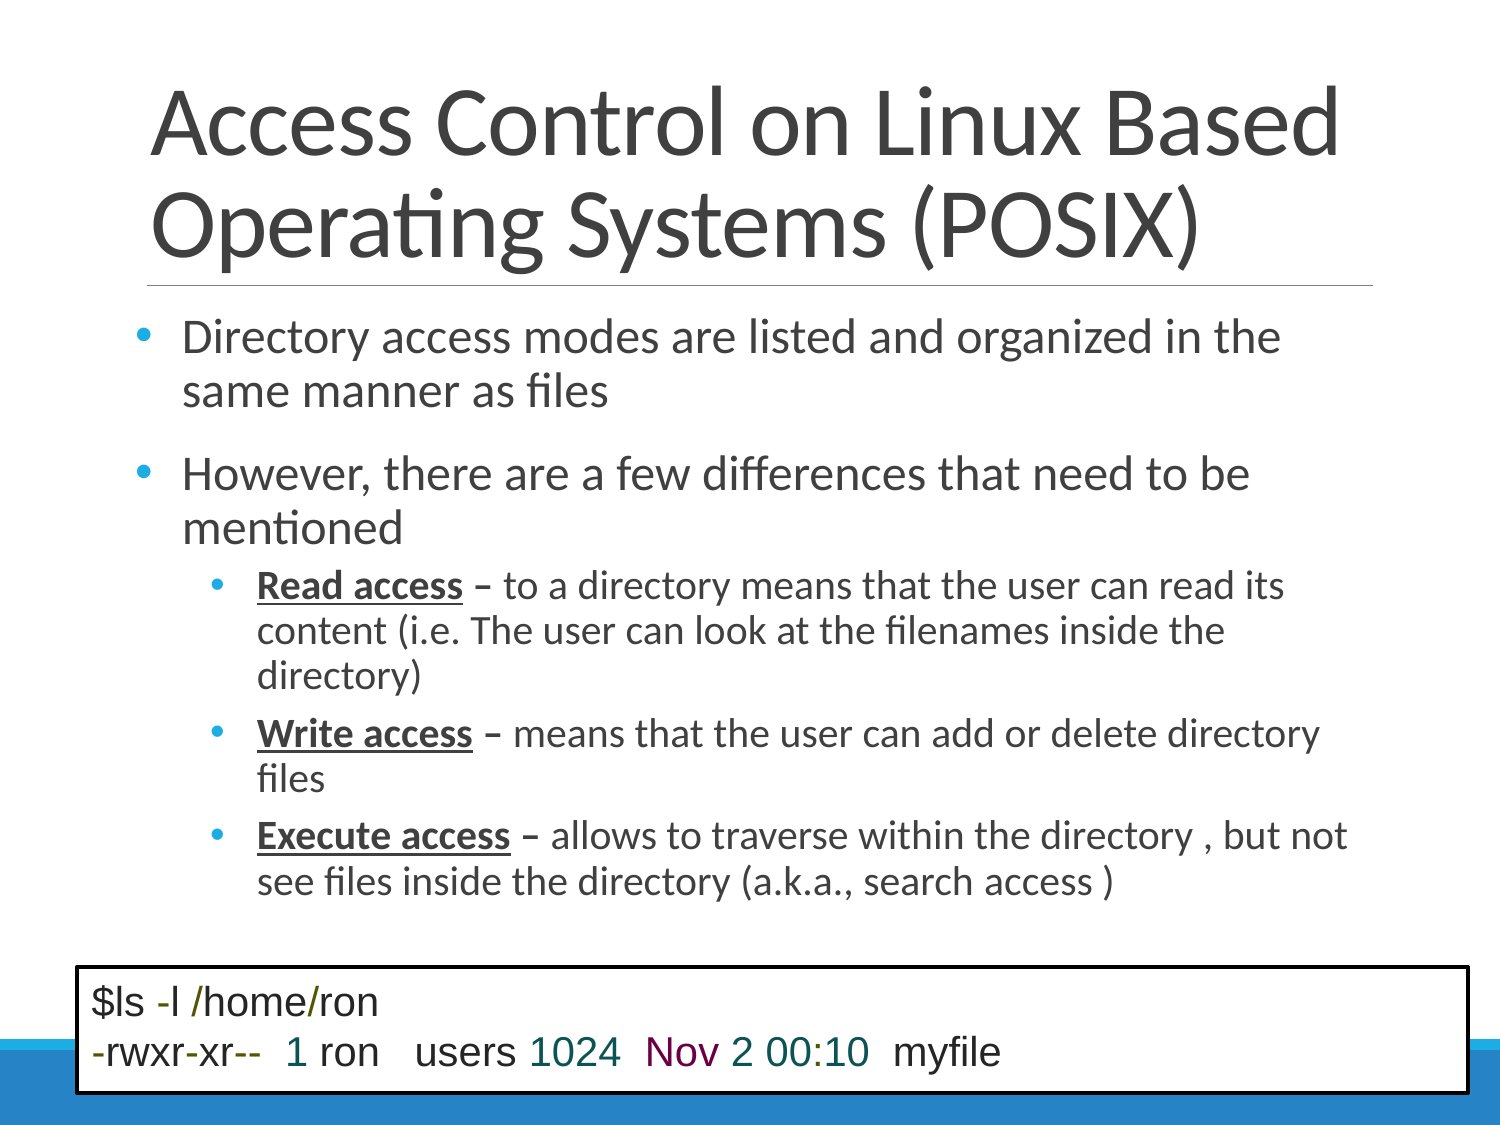

# Access Control on Linux Based Operating Systems (POSIX)
Directory access modes are listed and organized in the same manner as files
However, there are a few differences that need to be mentioned
Read access – to a directory means that the user can read its content (i.e. The user can look at the filenames inside the directory)
Write access – means that the user can add or delete directory files
Execute access – allows to traverse within the directory , but not see files inside the directory (a.k.a., search access )
$ls -l /home/ron
-rwxr-xr--  1 ron   users 1024  Nov 2 00:10  myfile